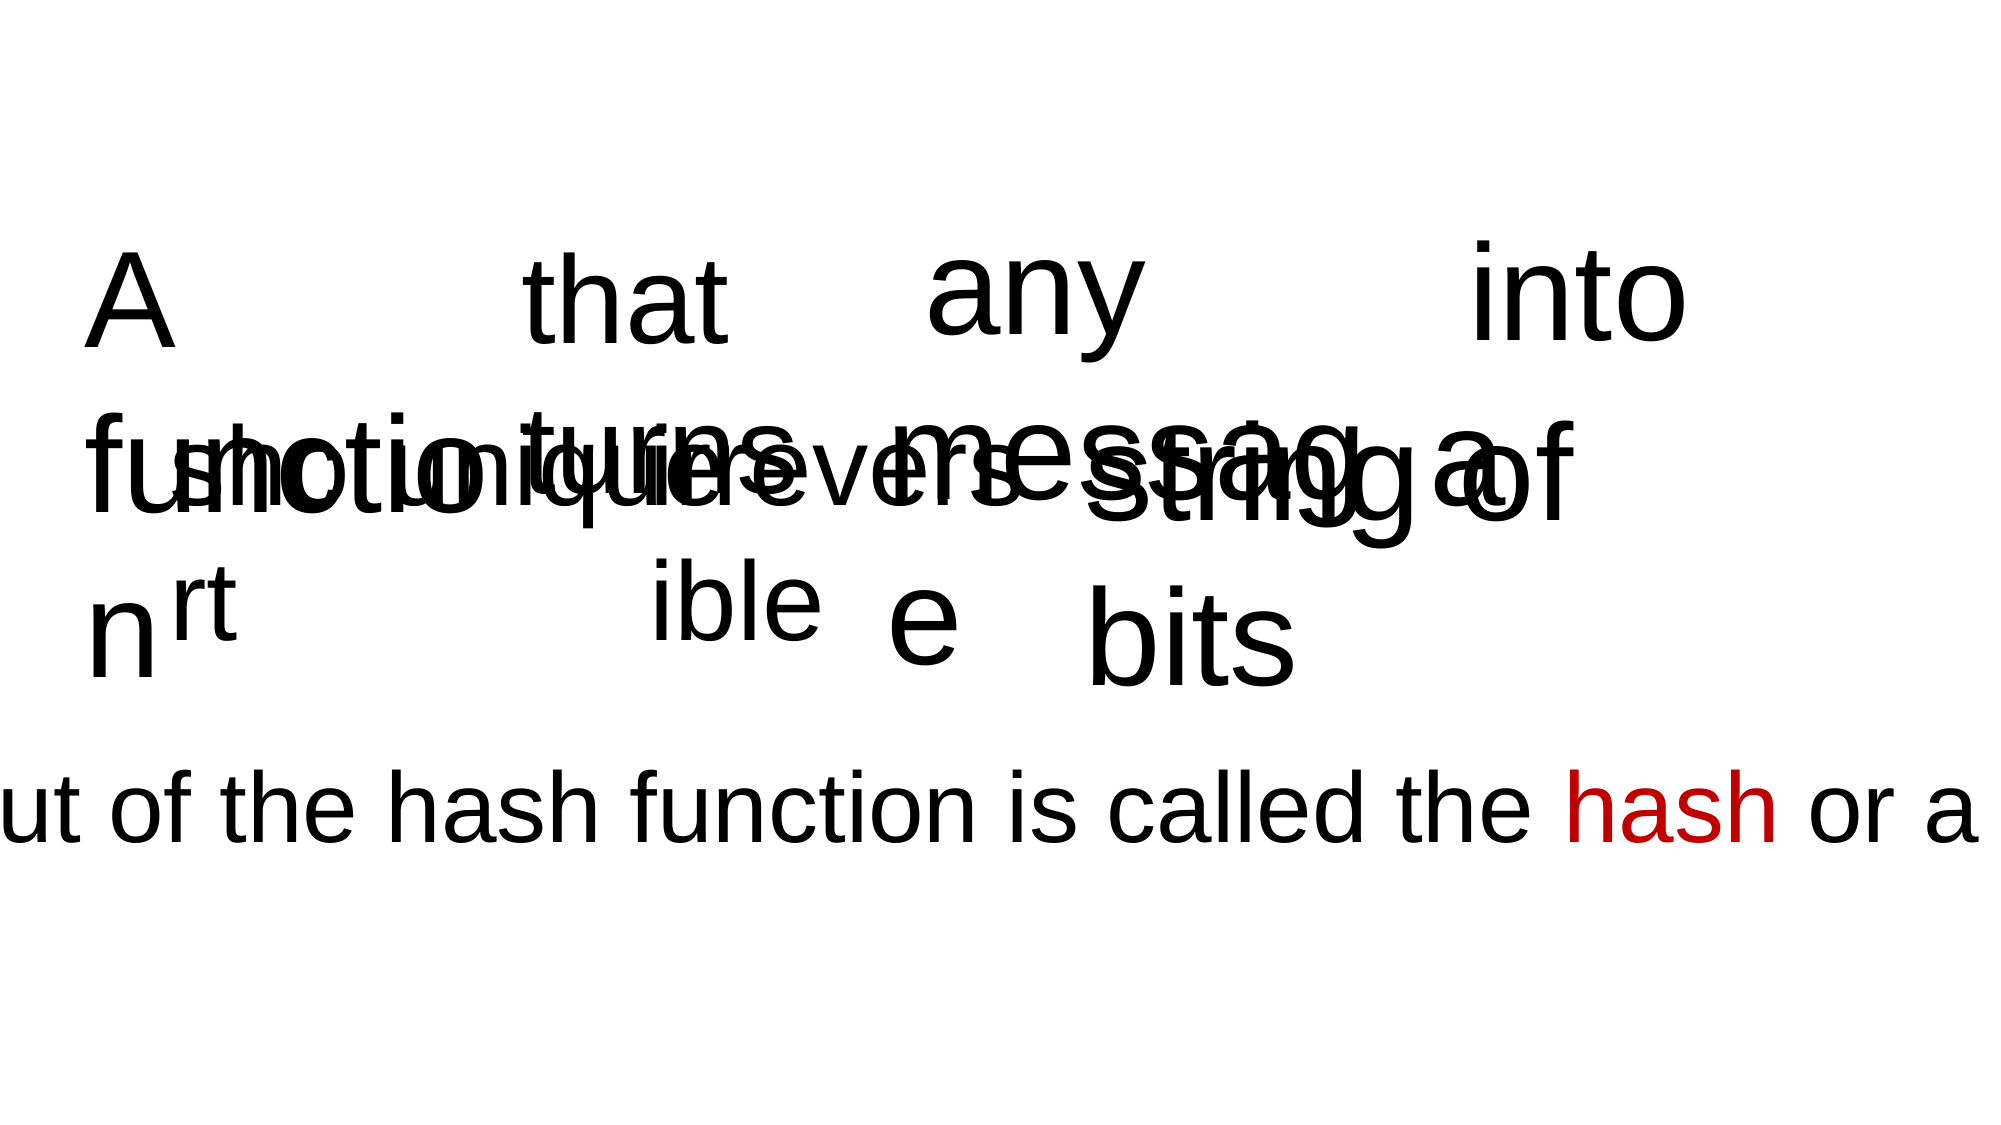

any message
 into a
A function
that turns
string of bits
short
unique
irreversible
The output of the hash function is called the hash or a digest